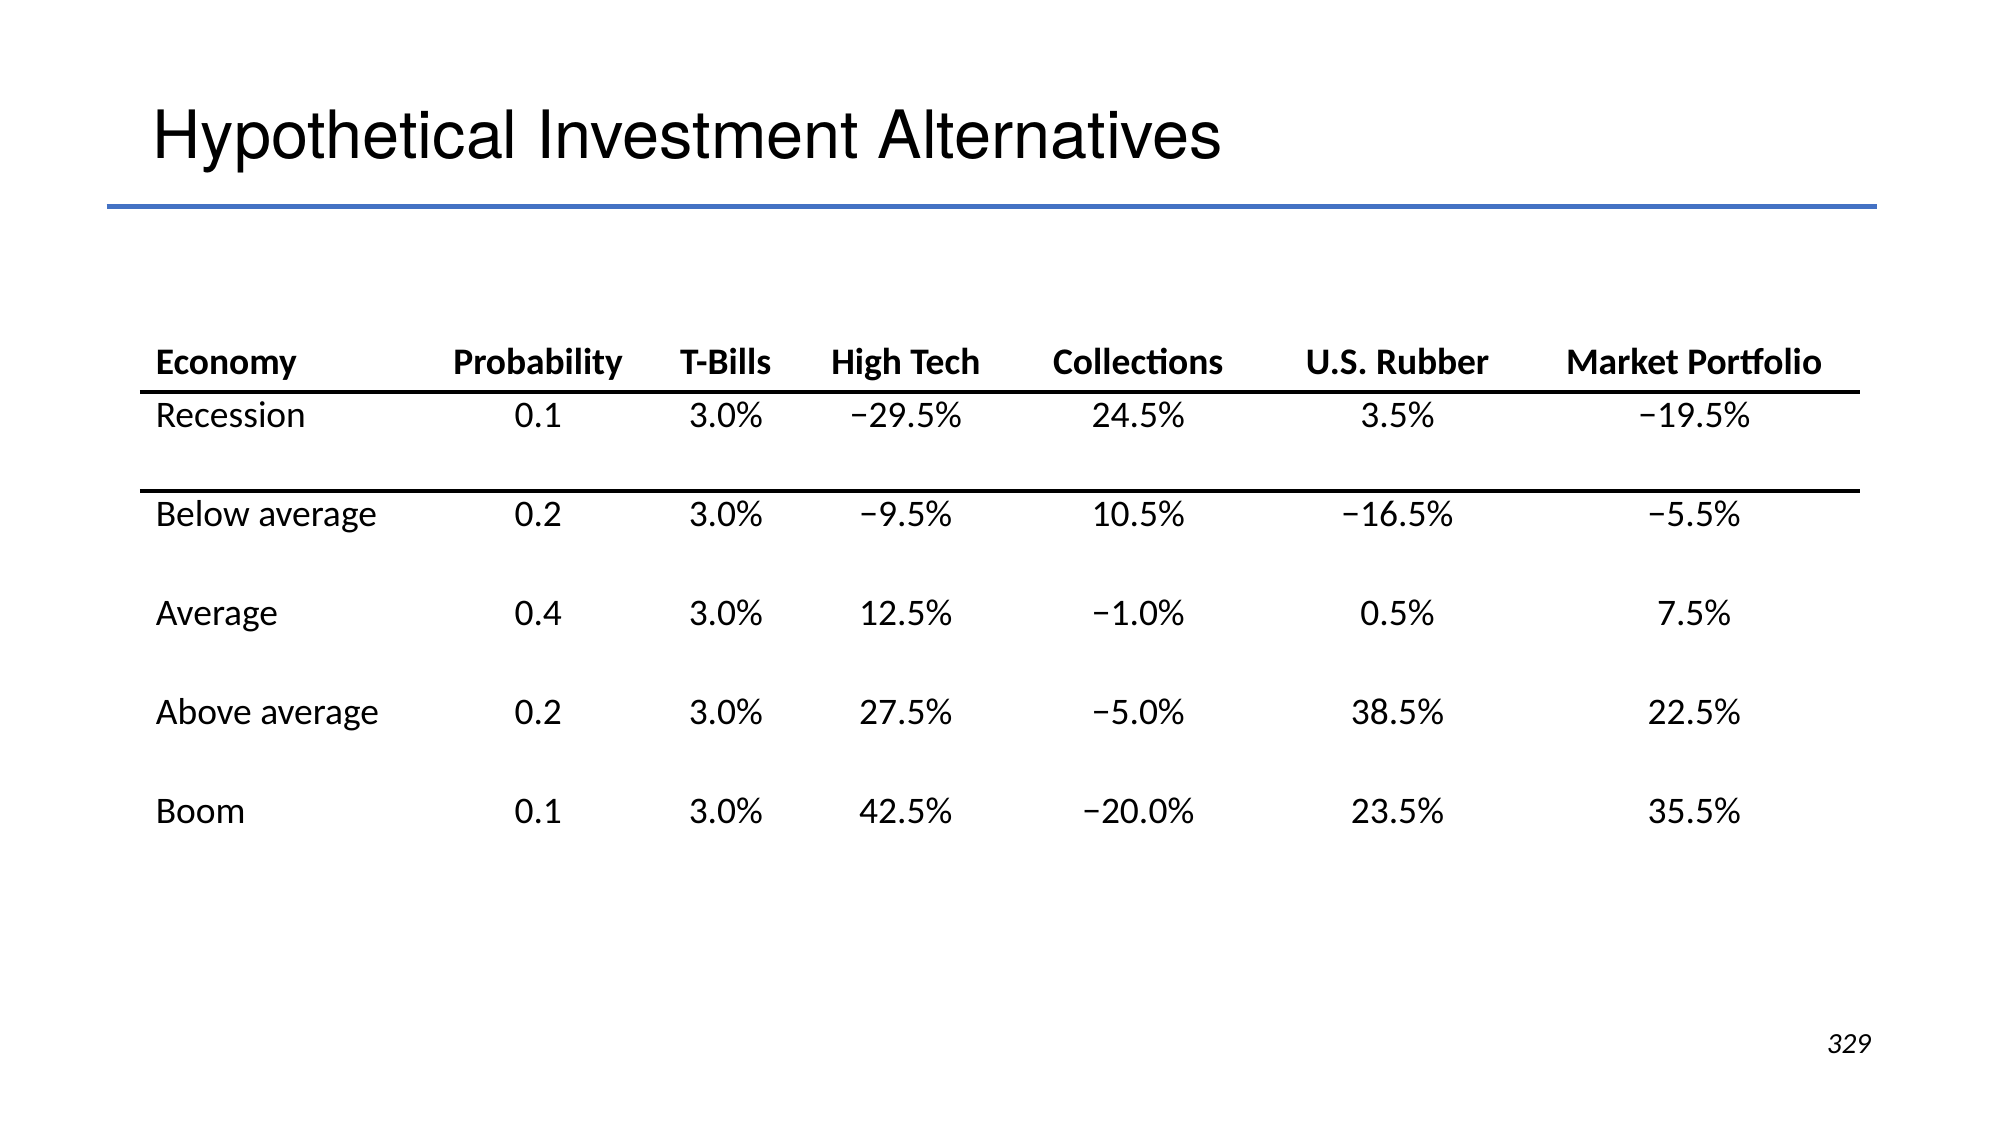

# Hypothetical Investment Alternatives
| Economy | Probability | T-Bills | High Tech | Collections | U.S. Rubber | Market Portfolio |
| --- | --- | --- | --- | --- | --- | --- |
| Recession | 0.1 | 3.0% | −29.5% | 24.5% | 3.5% | −19.5% |
| Below average | 0.2 | 3.0% | −9.5% | 10.5% | −16.5% | −5.5% |
| Average | 0.4 | 3.0% | 12.5% | −1.0% | 0.5% | 7.5% |
| Above average | 0.2 | 3.0% | 27.5% | −5.0% | 38.5% | 22.5% |
| Boom | 0.1 | 3.0% | 42.5% | −20.0% | 23.5% | 35.5% |